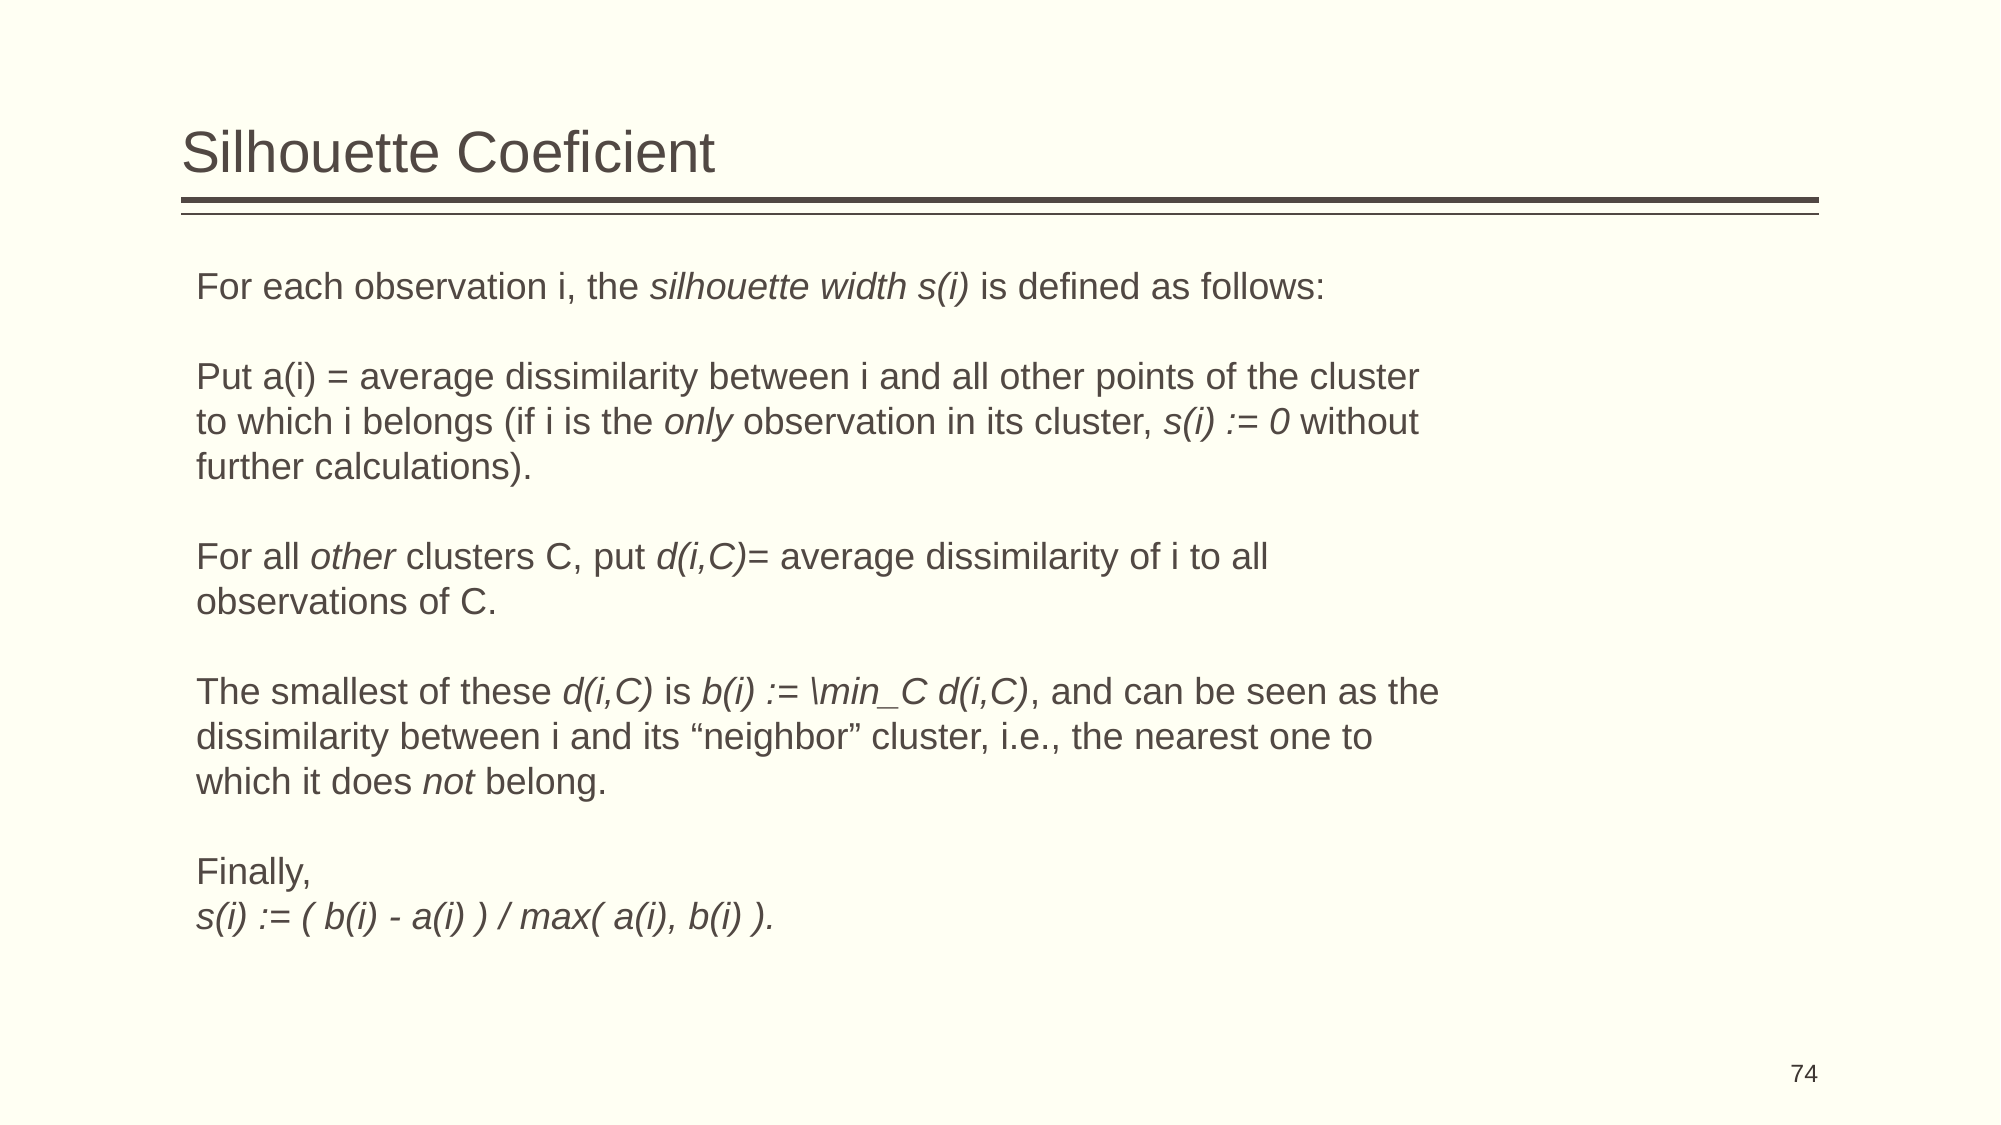

# Silhouette Coeficient
For each observation i, the silhouette width s(i) is defined as follows:
Put a(i) = average dissimilarity between i and all other points of the cluster to which i belongs (if i is the only observation in its cluster, s(i) := 0 without further calculations).

For all other clusters C, put d(i,C)= average dissimilarity of i to all observations of C.

The smallest of these d(i,C) is b(i) := \min_C d(i,C), and can be seen as the dissimilarity between i and its “neighbor” cluster, i.e., the nearest one to which it does not belong.

Finally,
s(i) := ( b(i) - a(i) ) / max( a(i), b(i) ).
74